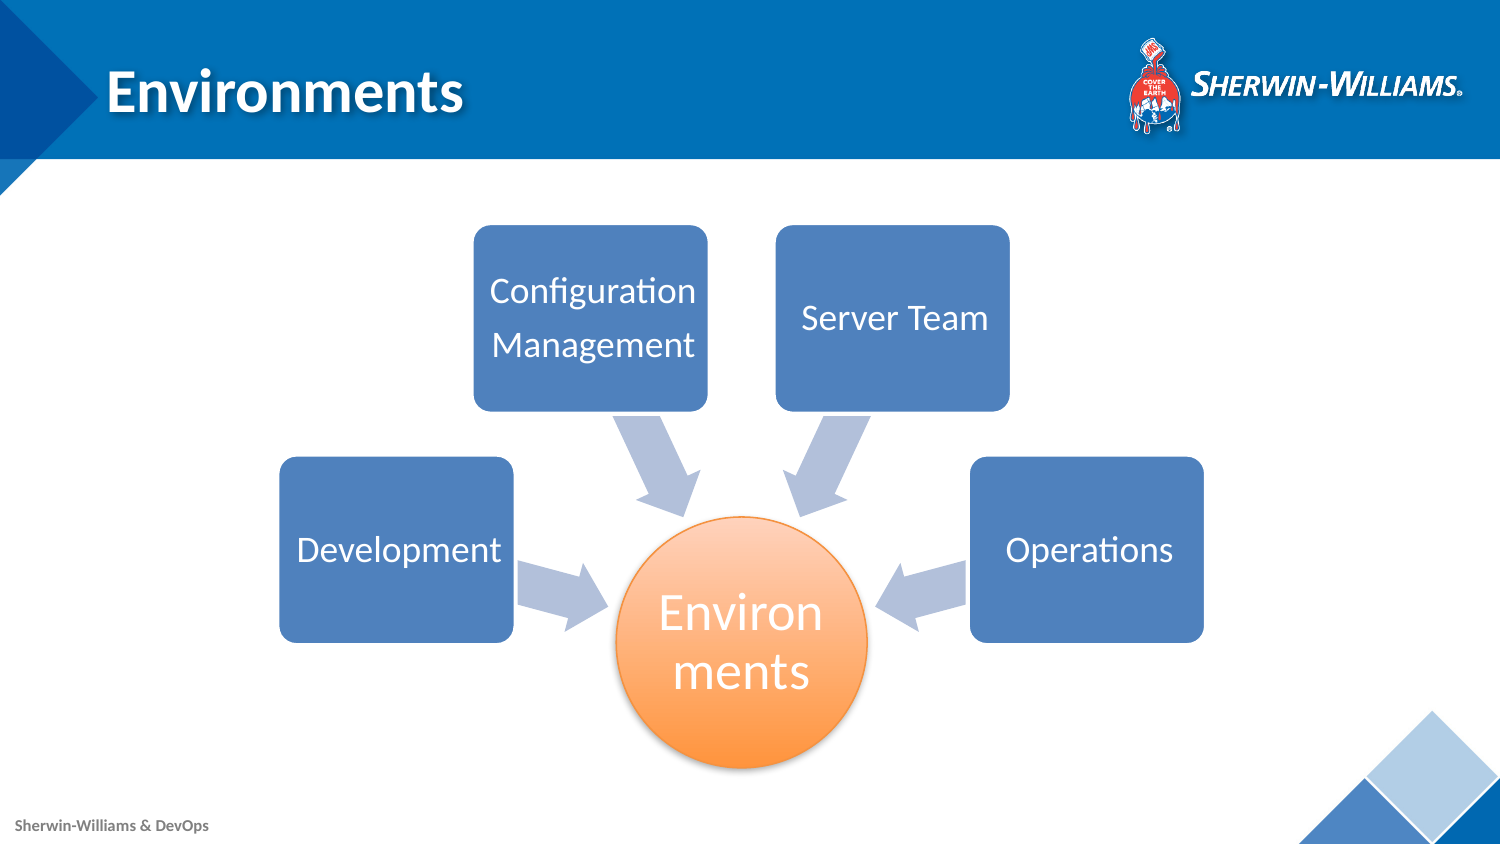

# Environments
Environ
ments
Development
Configuration
Management
Server Team
Operations